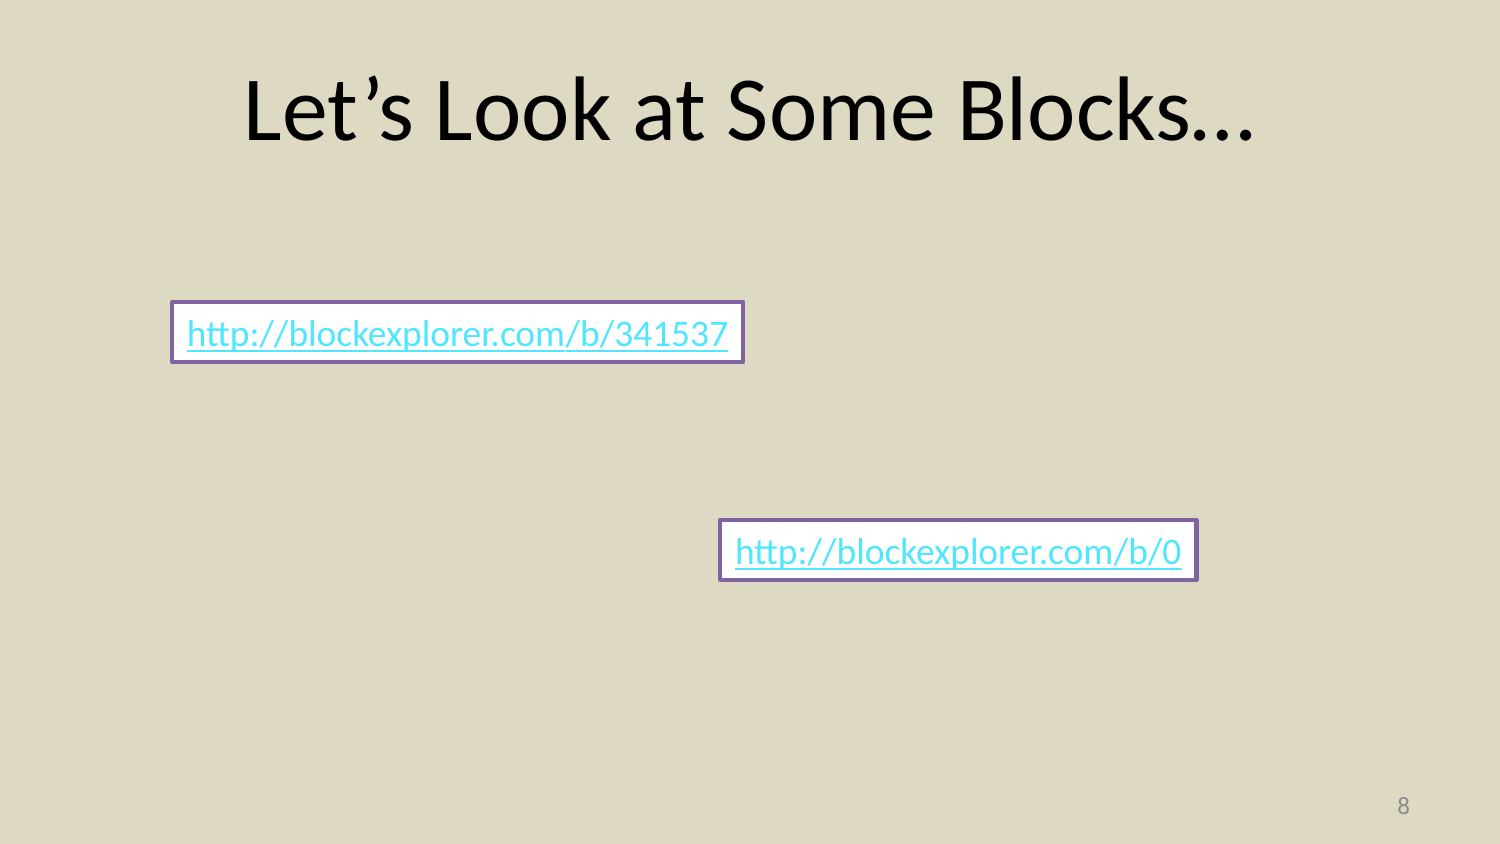

# Let’s Look at Some Blocks…
http://blockexplorer.com/b/341537
http://blockexplorer.com/b/0
8